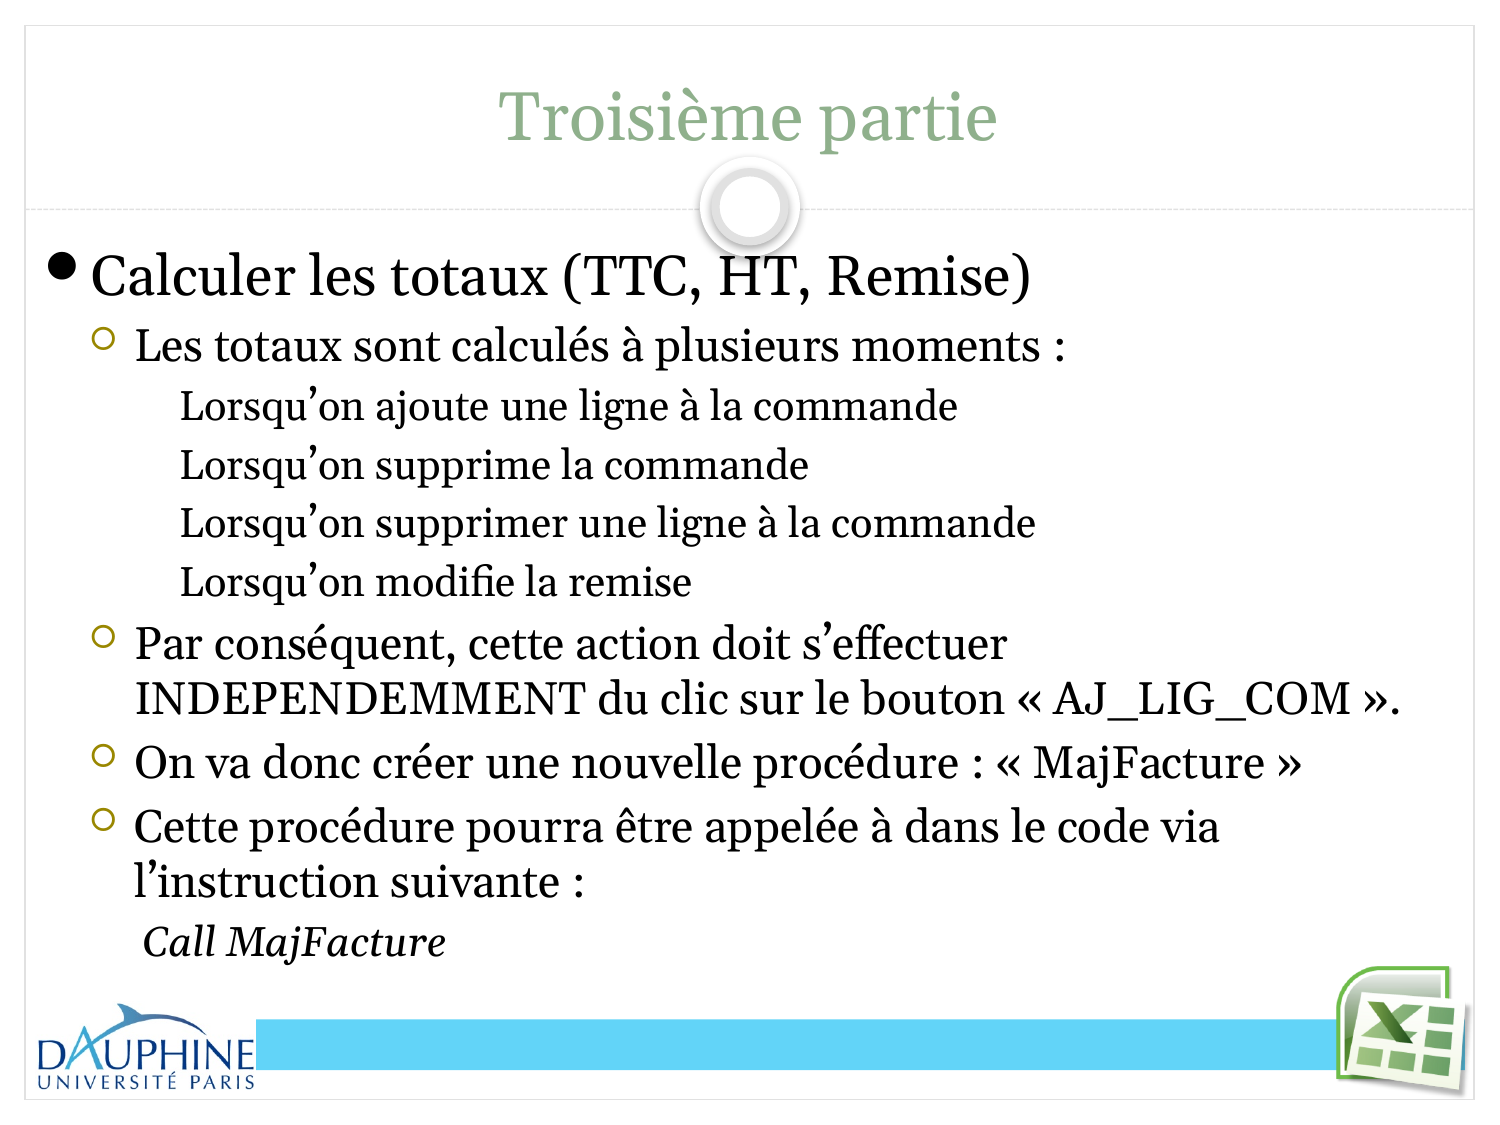

# Troisième partie
Calculer les totaux (TTC, HT, Remise)
Les totaux sont calculés à plusieurs moments :
Lorsqu’on ajoute une ligne à la commande
Lorsqu’on supprime la commande
Lorsqu’on supprimer une ligne à la commande
Lorsqu’on modifie la remise
Par conséquent, cette action doit s’effectuer INDEPENDEMMENT du clic sur le bouton « AJ_LIG_COM ».
On va donc créer une nouvelle procédure : « MajFacture »
Cette procédure pourra être appelée à dans le code via l’instruction suivante :
Call MajFacture